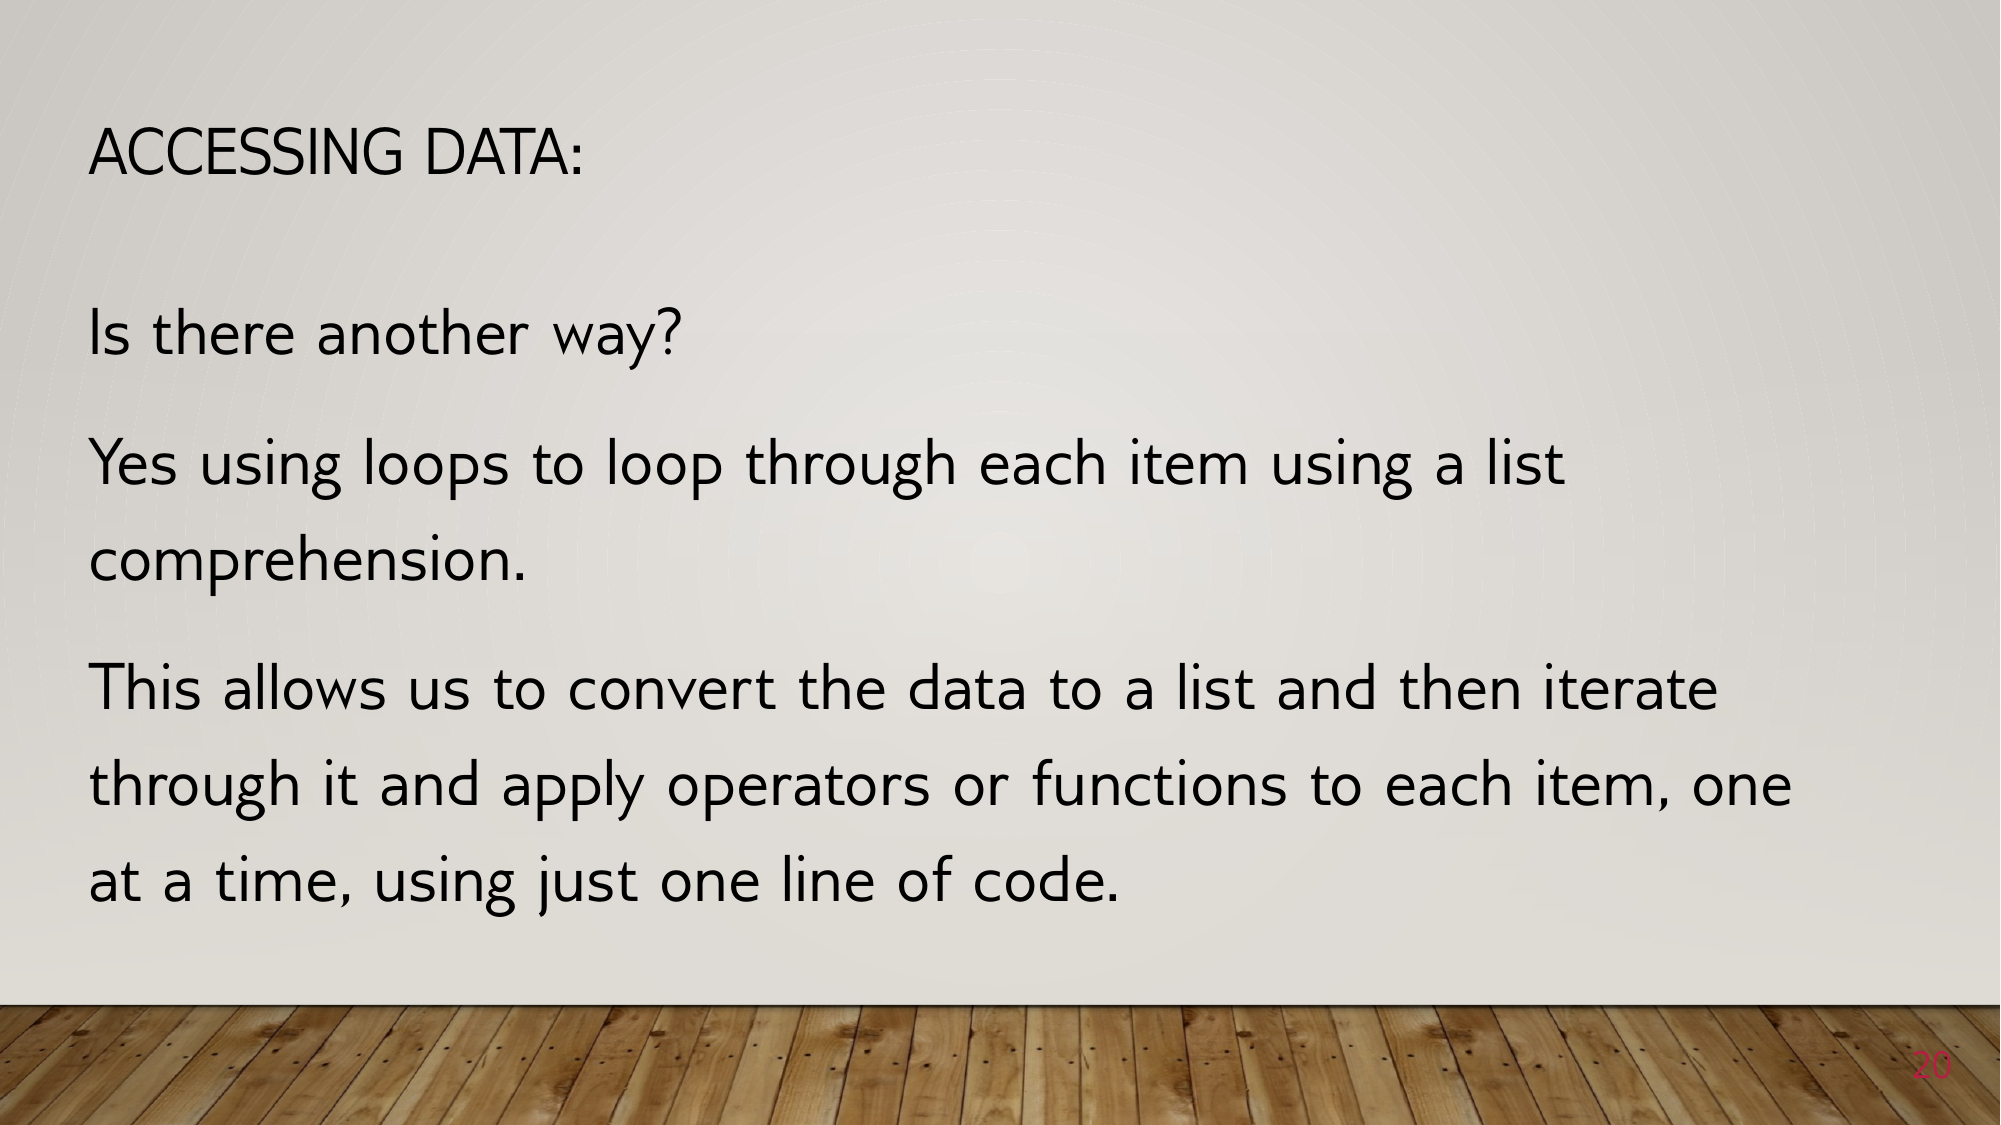

# Accessing Data:
Is there another way?
Yes using loops to loop through each item using a list comprehension.
This allows us to convert the data to a list and then iterate through it and apply operators or functions to each item, one at a time, using just one line of code.

20